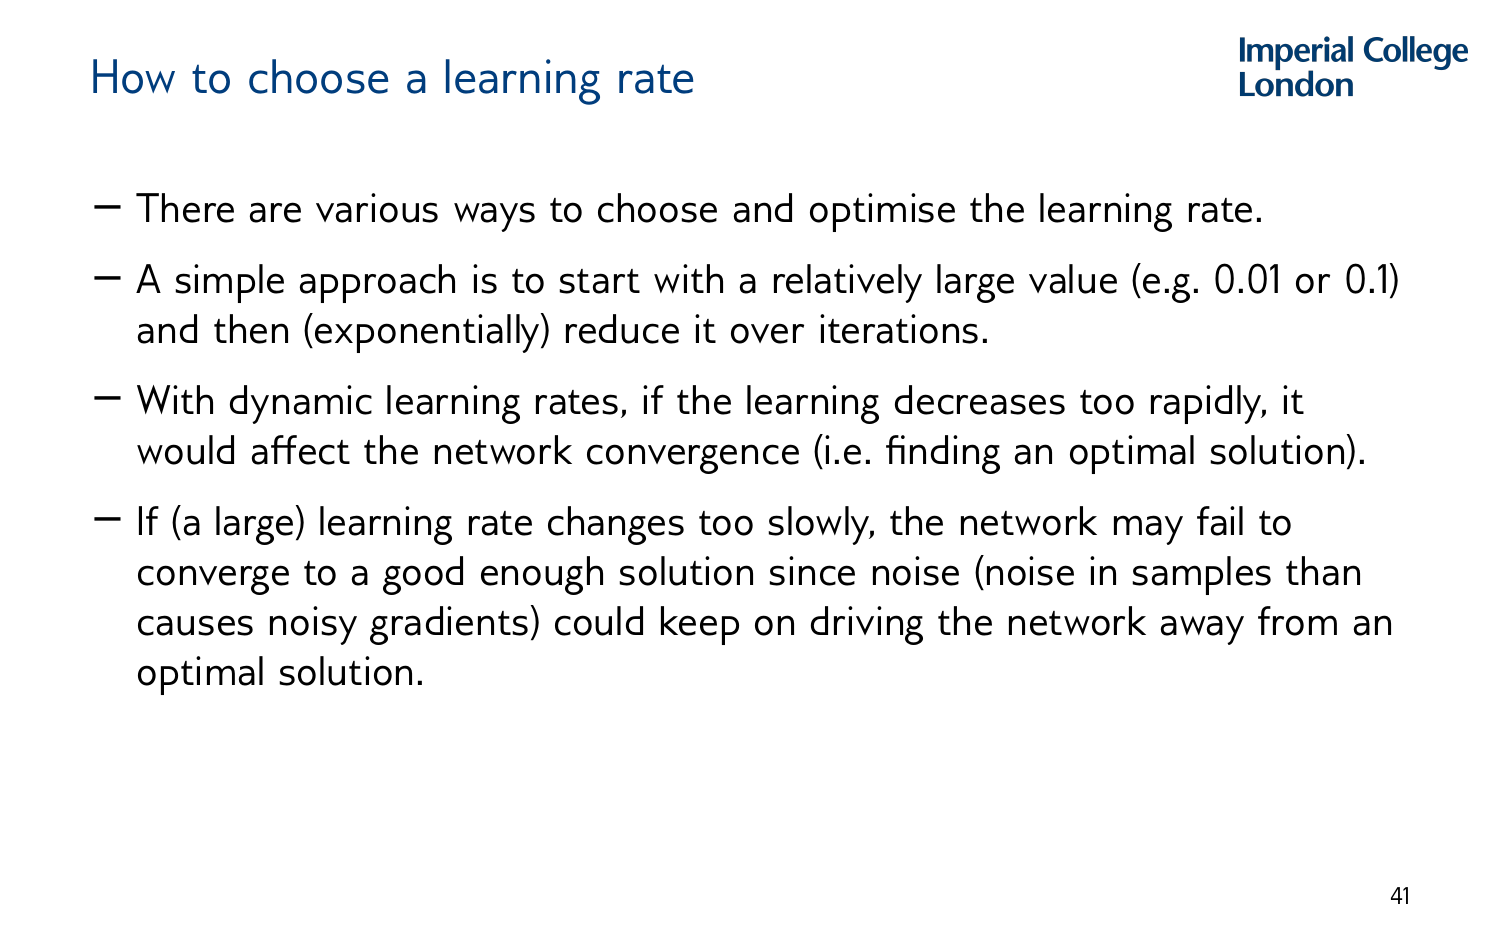

# How to choose a learning rate
There are various ways to choose and optimise the learning rate.
A simple approach is to start with a relatively large value (e.g. 0.01 or 0.1) and then (exponentially) reduce it over iterations.
With dynamic learning rates, if the learning decreases too rapidly, it would affect the network convergence (i.e. finding an optimal solution).
If (a large) learning rate changes too slowly, the network may fail to converge to a good enough solution since noise (noise in samples than causes noisy gradients) could keep on driving the network away from an optimal solution.

41